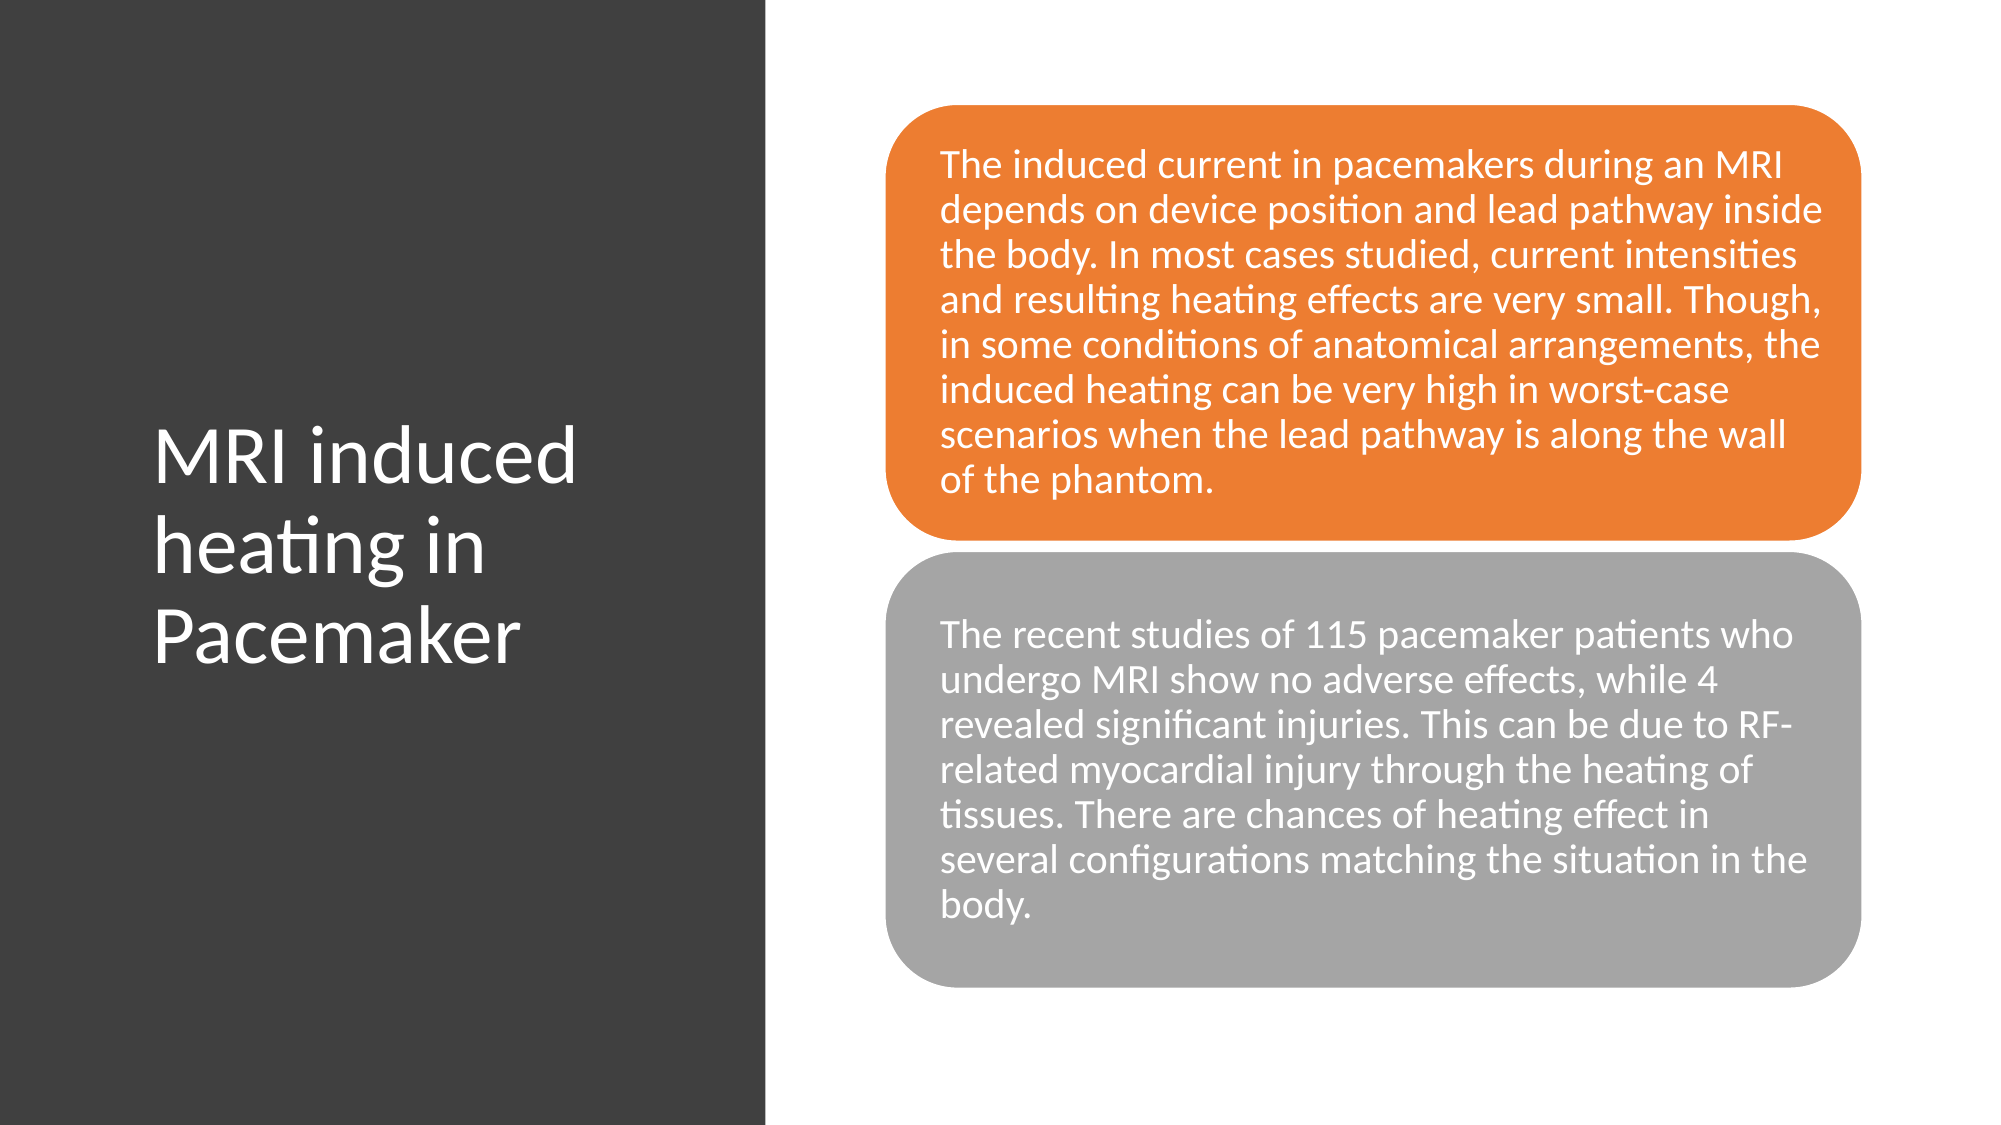

The induced current in pacemakers during an MRI depends on device position and lead pathway inside the body. In most cases studied, current intensities and resulting heating effects are very small. Though, in some conditions of anatomical arrangements, the induced heating can be very high in worst-case scenarios when the lead pathway is along the wall of the phantom.
The recent studies of 115 pacemaker patients who undergo MRI show no adverse effects, while 4 revealed significant injuries. This can be due to RF-related myocardial injury through the heating of tissues. There are chances of heating effect in several configurations matching the situation in the body.
# MRI induced heating in Pacemaker